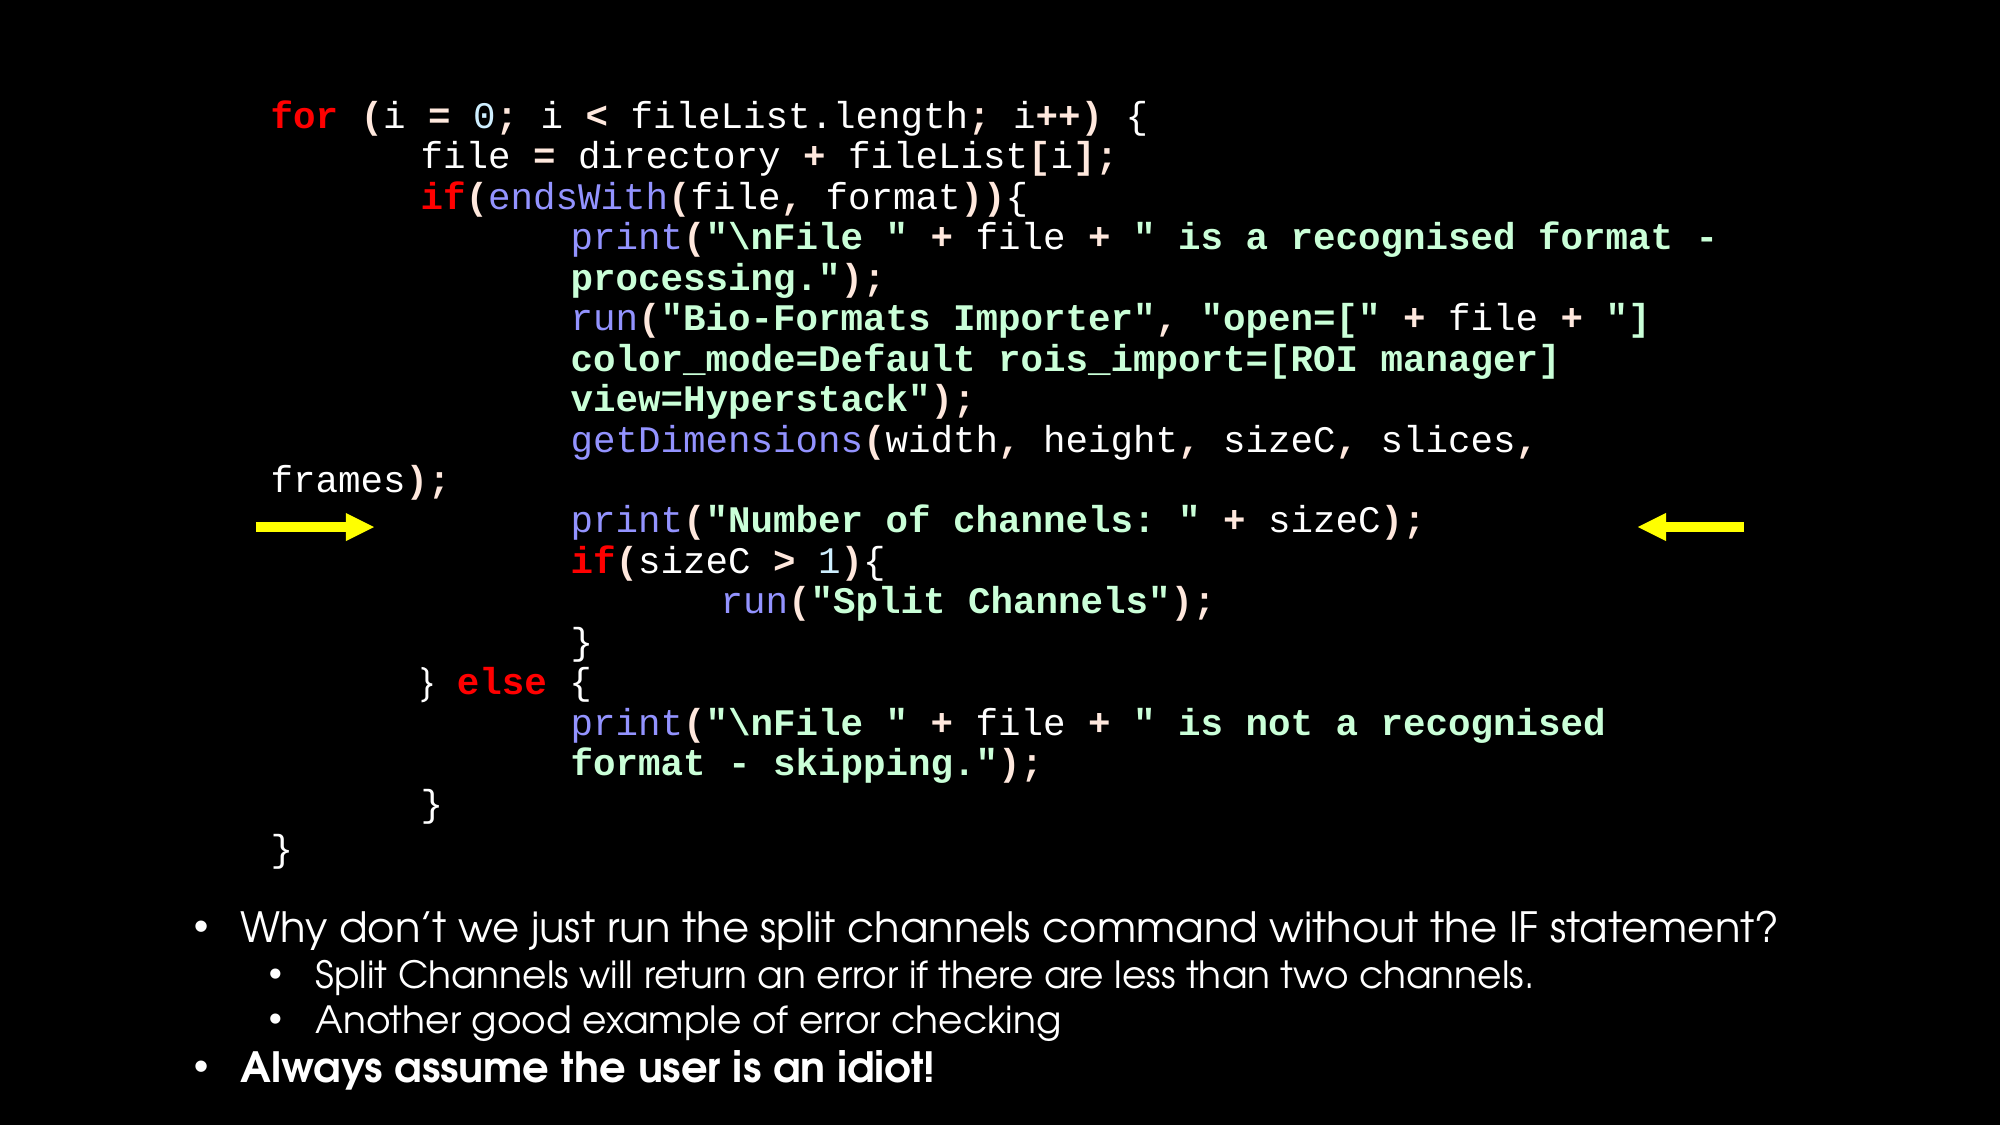

for (i = 0; i < fileList.length; i++) {
	file = directory + fileList[i];
	if(endsWith(file, format)){
		print("\nFile " + file + " is a recognised format - 		processing.");
		run("Bio-Formats Importer", "open=[" + file + "] 		color_mode=Default rois_import=[ROI manager] 			view=Hyperstack");
		getDimensions(width, height, sizeC, slices, frames);
		print("Number of channels: " + sizeC);
		if(sizeC > 1){
			run("Split Channels");
		}
	} else {
		print("\nFile " + file + " is not a recognised 		format - skipping.");
	}
}

Why don’t we just run the split channels command without the IF statement?
Split Channels will return an error if there are less than two channels.
Another good example of error checking
Always assume the user is an idiot!